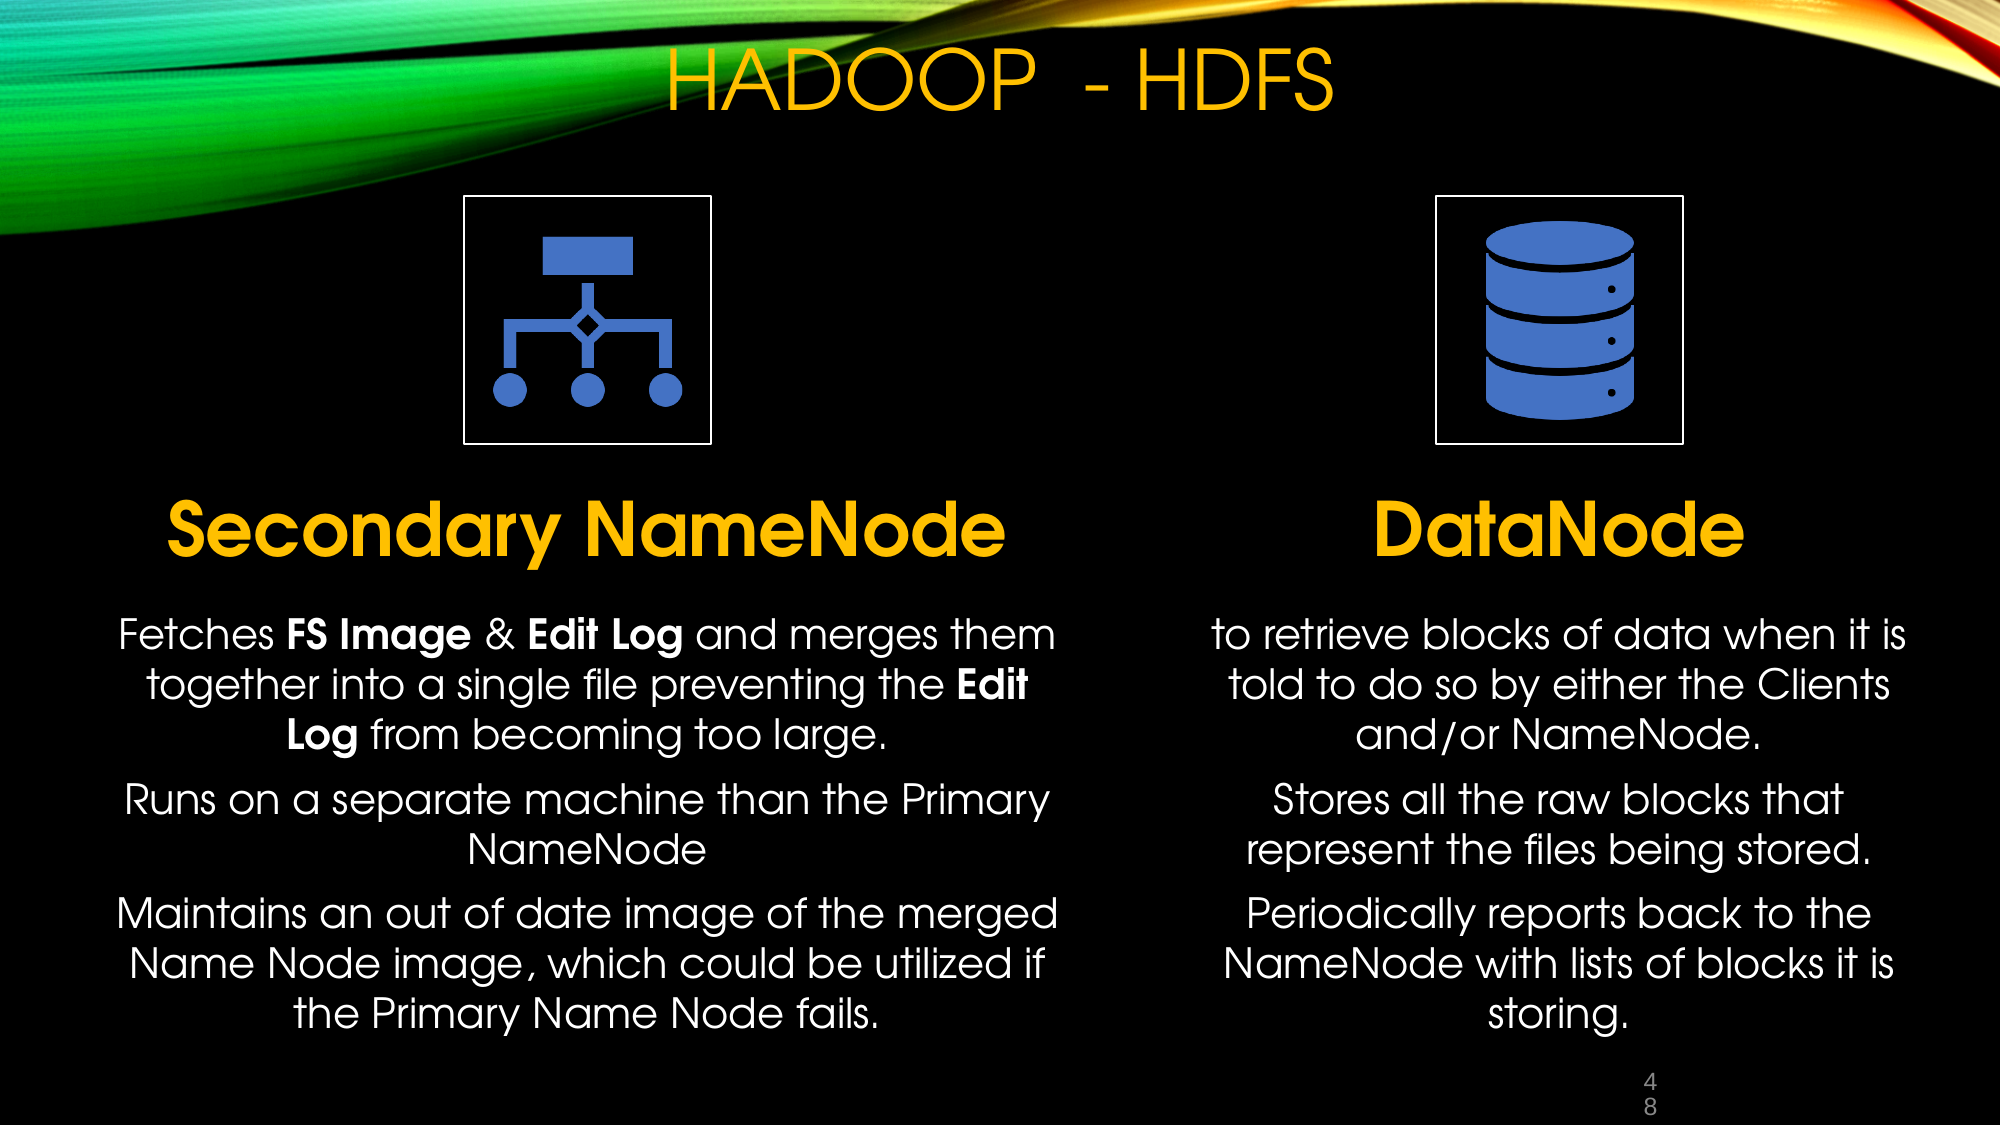

# HADOOP  - HDFS

Secondary NameNode

DataNode

Fetches FS Image & Edit Log and merges them together into a single file preventing the Edit Log from becoming too large.
Runs on a separate machine than the Primary NameNode
Maintains an out of date image of the merged Name Node image, which could be utilized if the Primary Name Node fails.

to retrieve blocks of data when it is told to do so by either the Clients and/or NameNode.
Stores all the raw blocks that represent the files being stored.
Periodically reports back to the NameNode with lists of blocks it is storing.
48